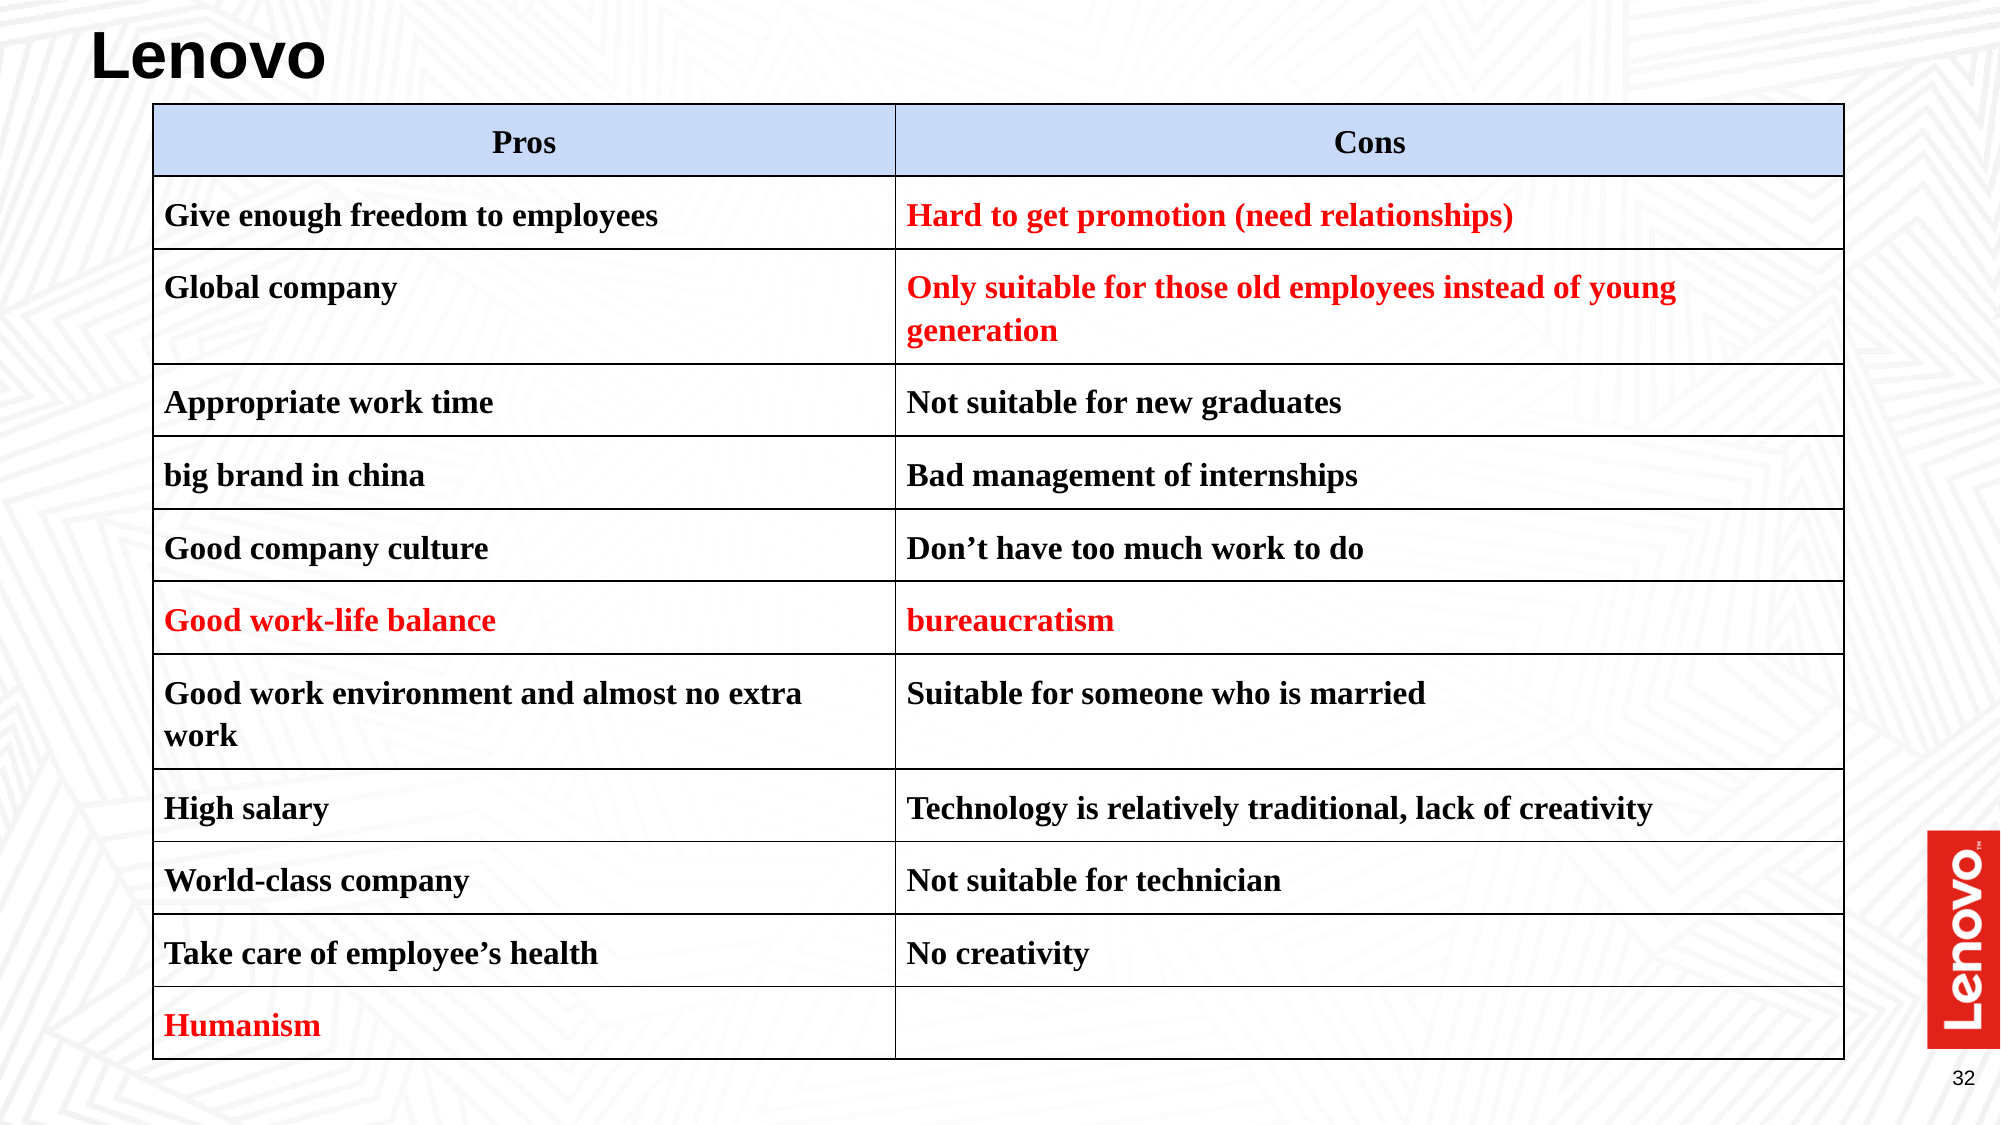

# Lenovo
| Pros | Cons |
| --- | --- |
| Give enough freedom to employees | Hard to get promotion (need relationships) |
| Global company | Only suitable for those old employees instead of young generation |
| Appropriate work time | Not suitable for new graduates |
| big brand in china | Bad management of internships |
| Good company culture | Don’t have too much work to do |
| Good work-life balance | bureaucratism |
| Good work environment and almost no extra work | Suitable for someone who is married |
| High salary | Technology is relatively traditional, lack of creativity |
| World-class company | Not suitable for technician |
| Take care of employee’s health | No creativity |
| Humanism |  |